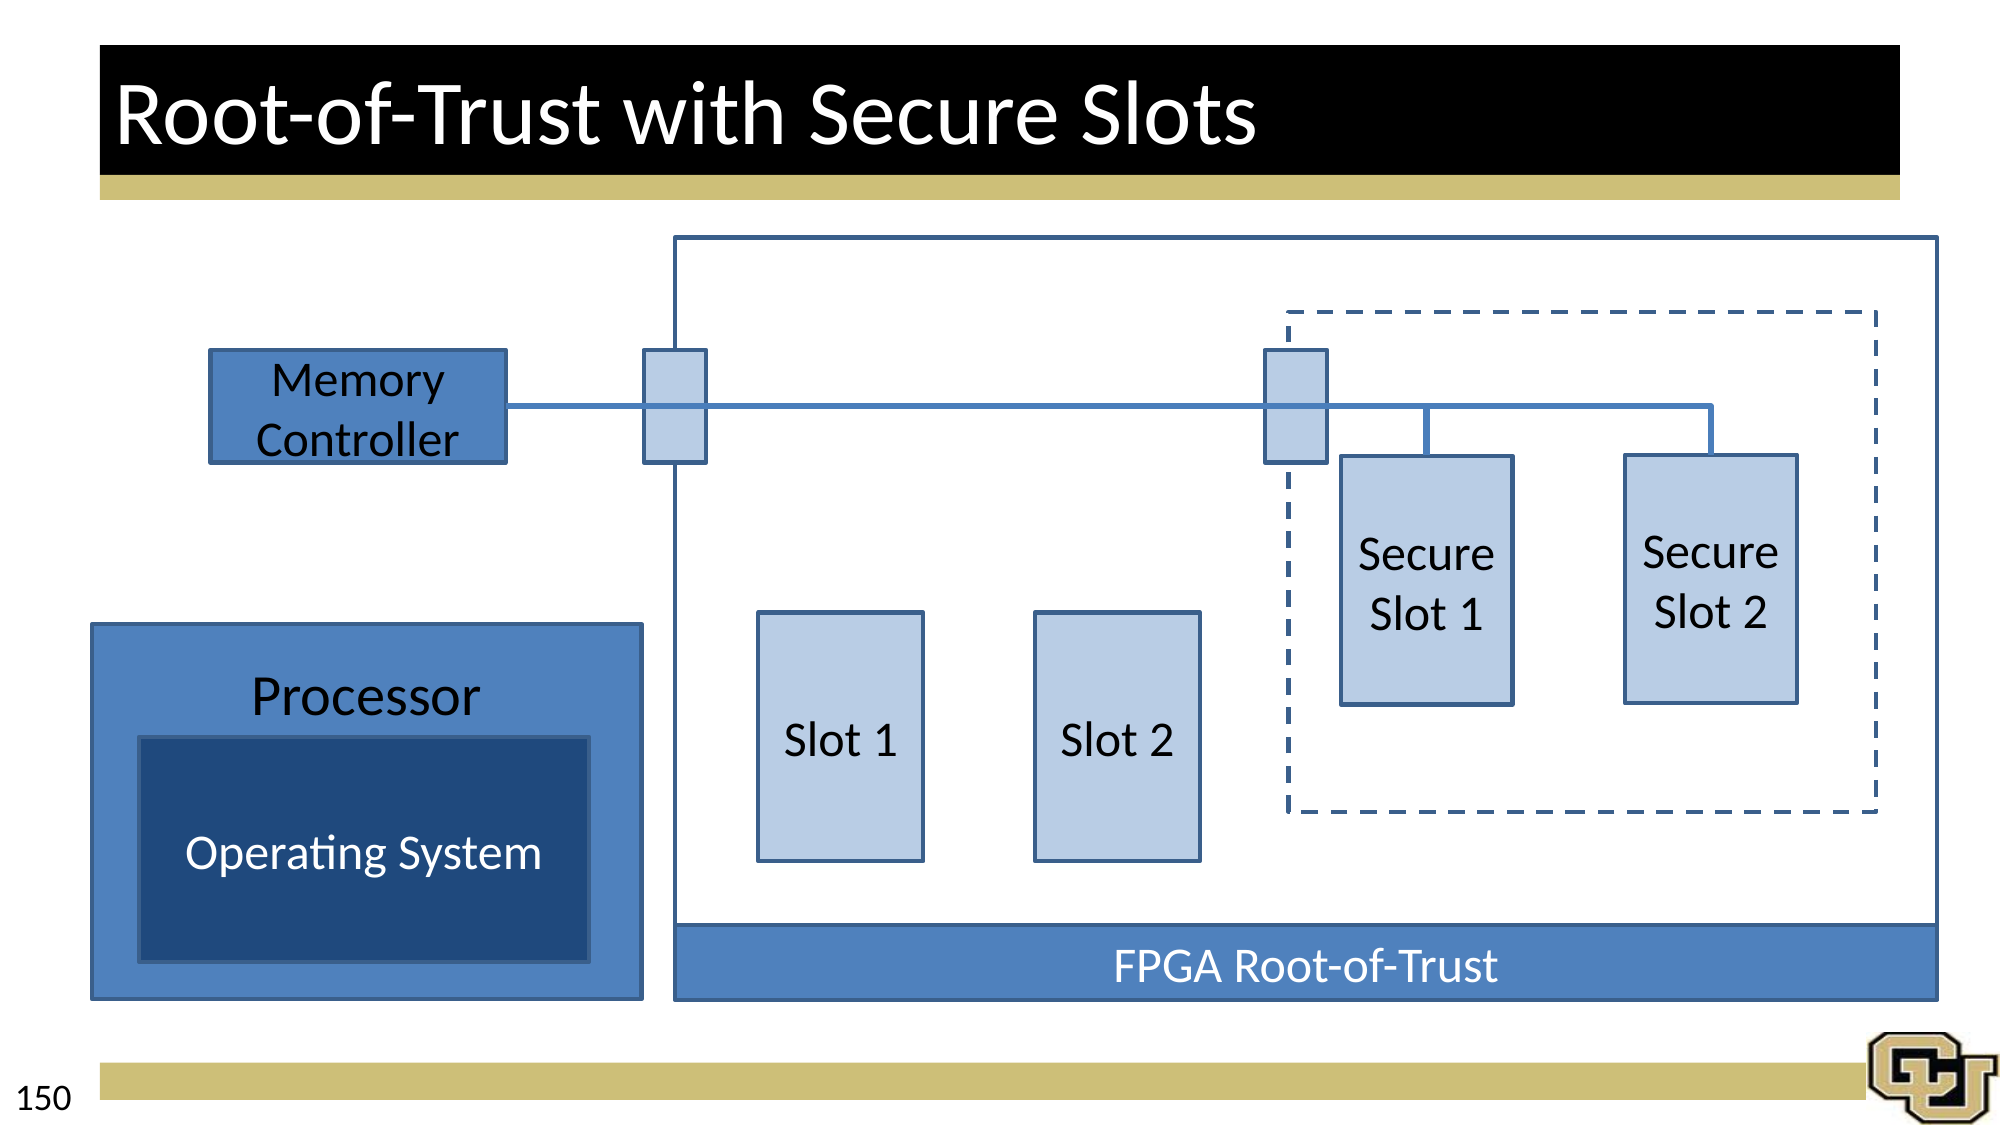

# Root-of-Trust with Secure Slots

Memory Controller

Secure Slot 2
Secure Slot 1
Slot 1
Slot 2
Processor

Operating System
FPGA Root-of-Trust
150